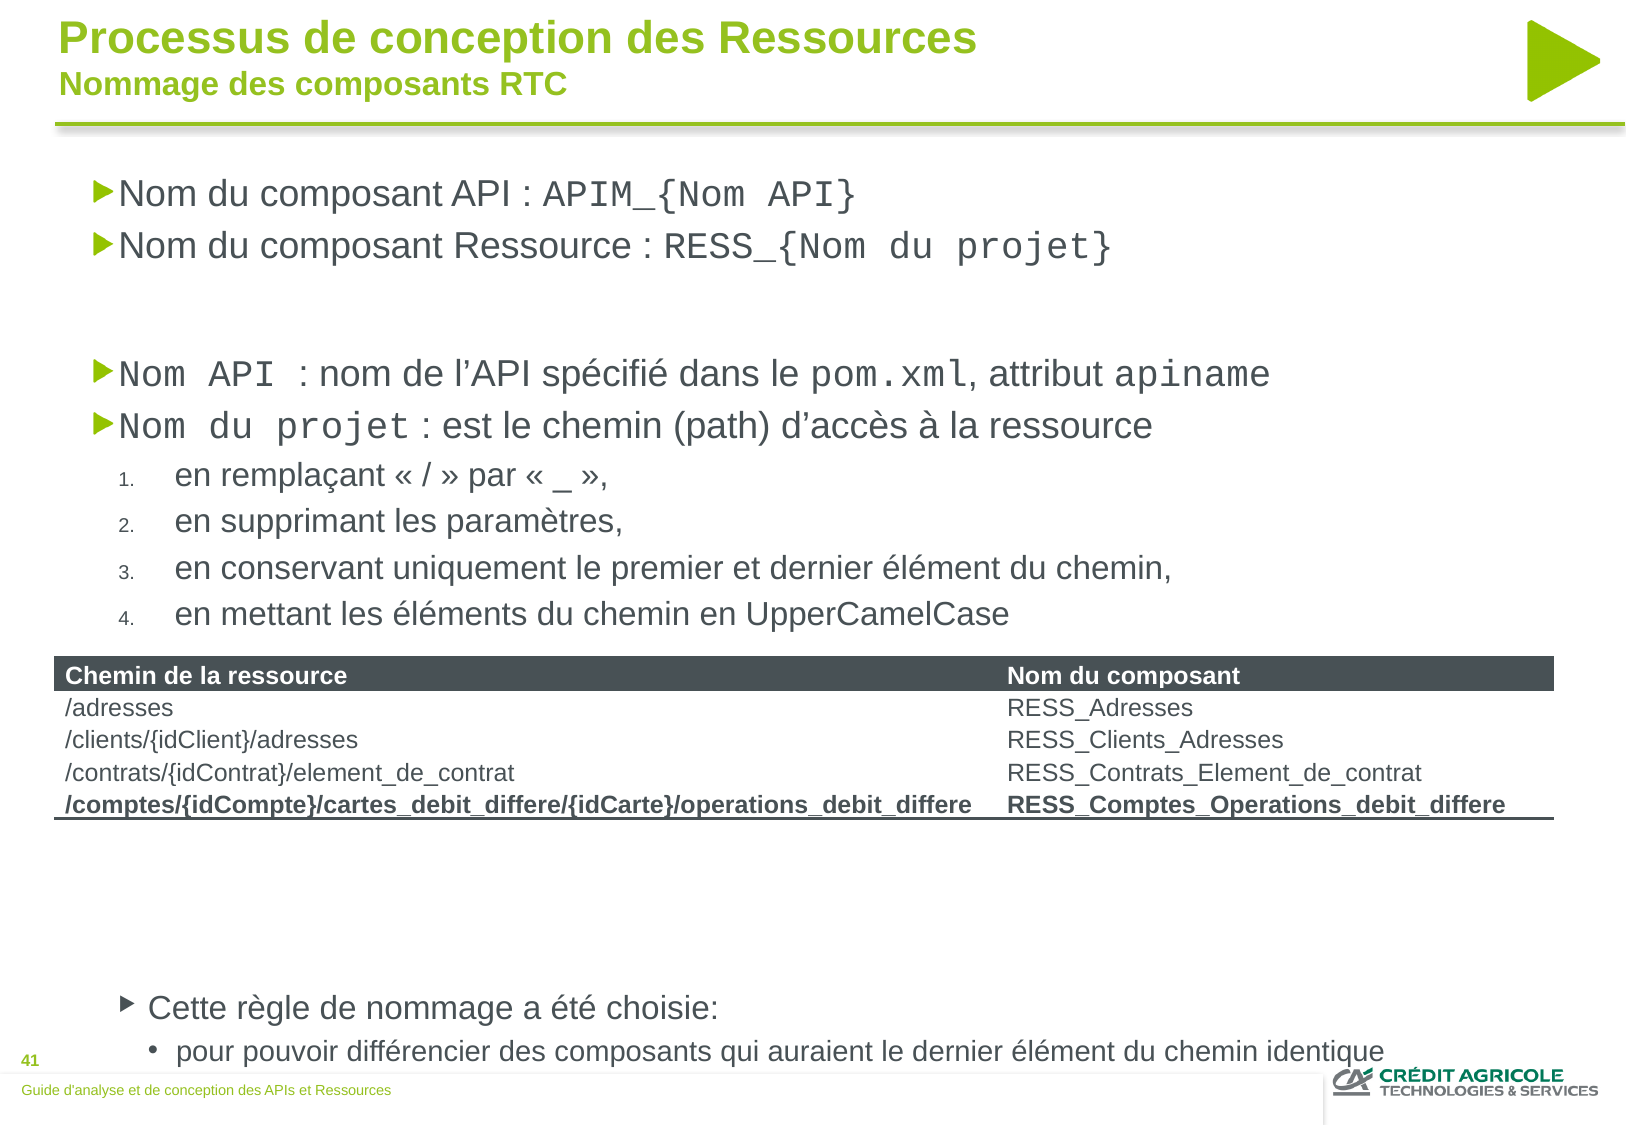

Processus de conception des Ressources
Nommage des composants RTC
Nom du composant API : APIM_{Nom API}
Nom du composant Ressource : RESS_{Nom du projet}

Nom API : nom de l’API spécifié dans le pom.xml, attribut apiname
Nom du projet : est le chemin (path) d’accès à la ressource
en remplaçant « / » par « _ »,
en supprimant les paramètres,
en conservant uniquement le premier et dernier élément du chemin,
en mettant les éléments du chemin en UpperCamelCase

Cette règle de nommage a été choisie:
pour pouvoir différencier des composants qui auraient le dernier élément du chemin identique
pour ne pas alourdir le nom du composant dans le cas de chemin à 3 niveaux.

| Chemin de la ressource | Nom du composant |
| --- | --- |
| /adresses | RESS\_Adresses |
| /clients/{idClient}/adresses | RESS\_Clients\_Adresses |
| /contrats/{idContrat}/element\_de\_contrat | RESS\_Contrats\_Element\_de\_contrat |
| /comptes/{idCompte}/cartes\_debit\_differe/{idCarte}/operations\_debit\_differe | RESS\_Comptes\_Operations\_debit\_differe |

Guide d'analyse et de conception des APIs et Ressources